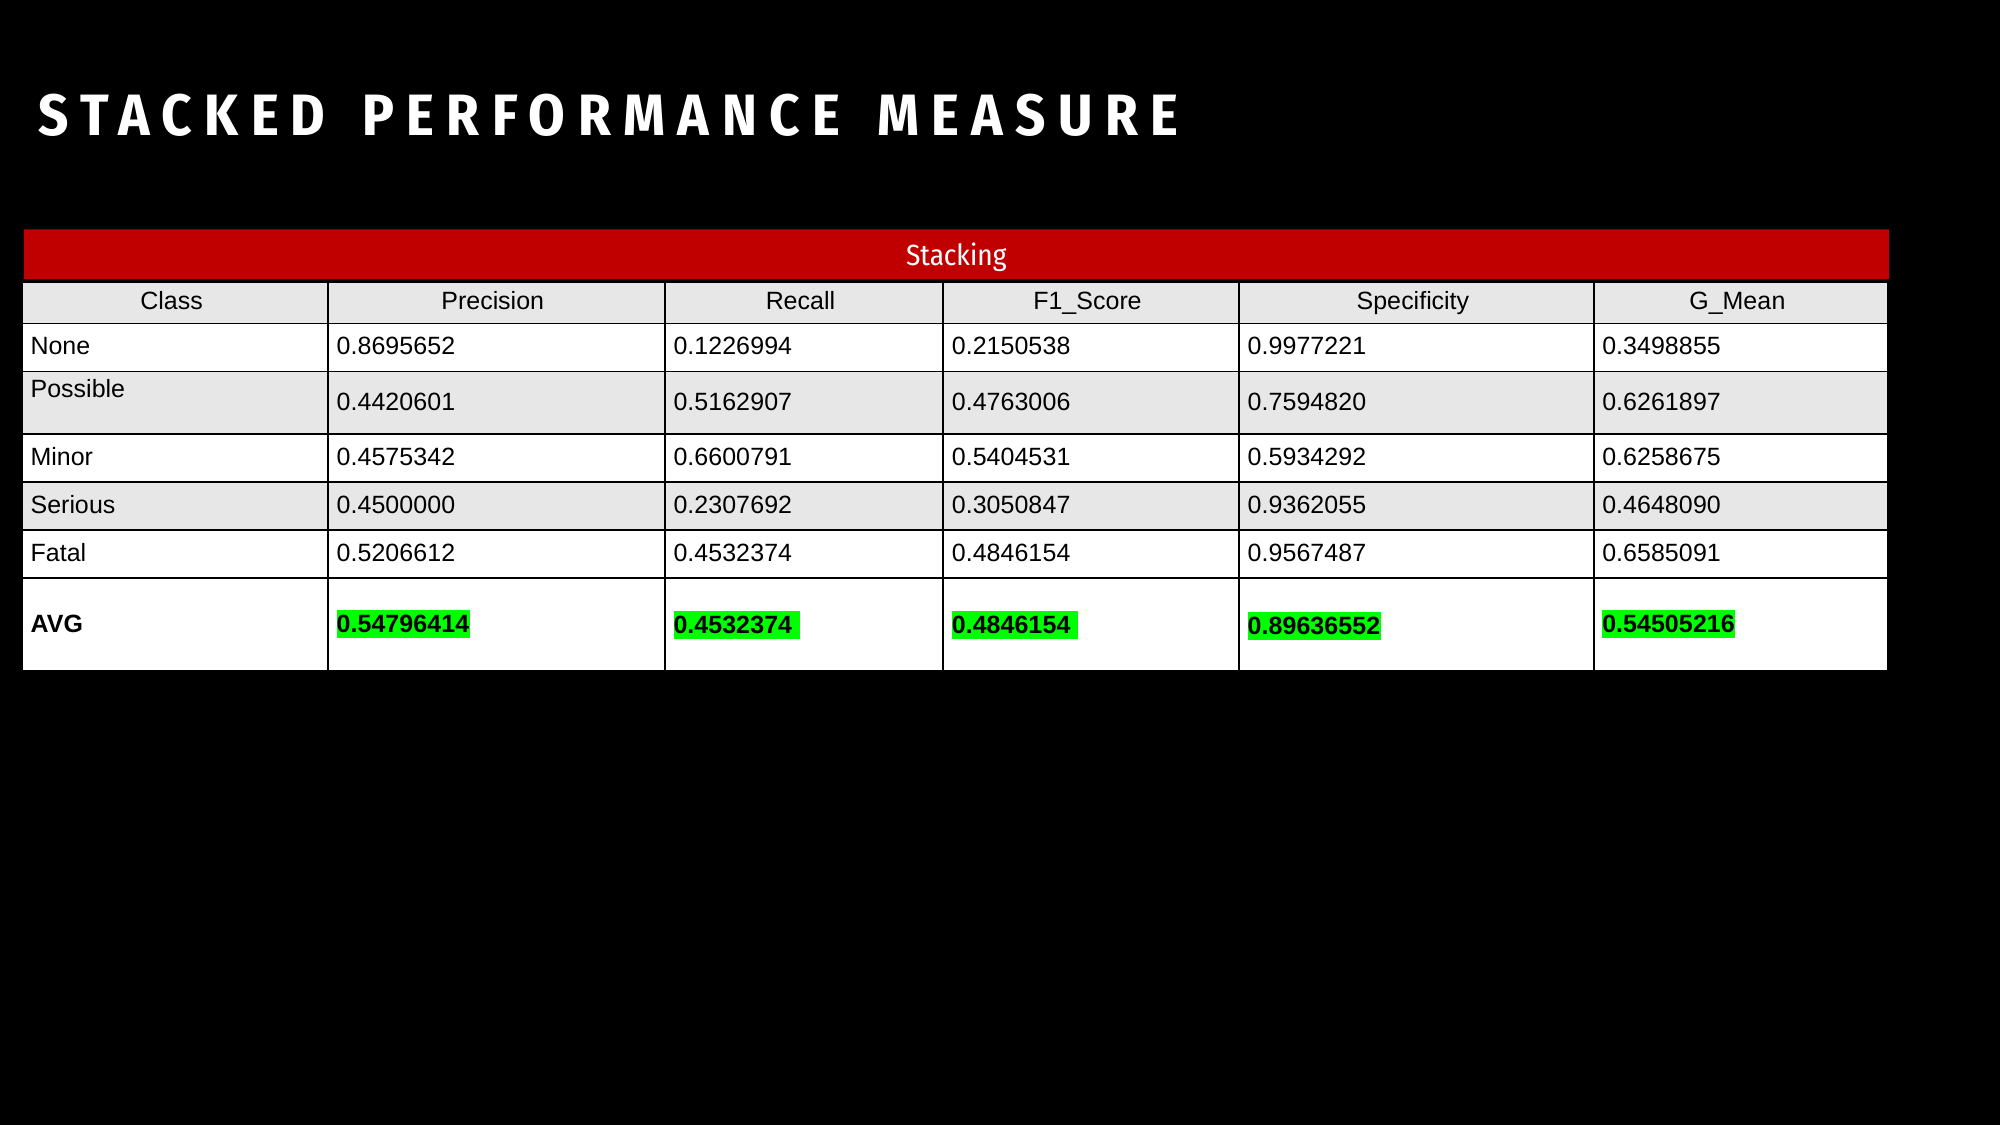

# STACKED PERFORMANCE MEASURE
Stacking
| Class | Precision | Recall | F1\_Score | Specificity | G\_Mean |
| --- | --- | --- | --- | --- | --- |
| None | 0.8695652 | 0.1226994 | 0.2150538 | 0.9977221 | 0.3498855 |
| Possible | 0.4420601 | 0.5162907 | 0.4763006 | 0.7594820 | 0.6261897 |
| Minor | 0.4575342 | 0.6600791 | 0.5404531 | 0.5934292 | 0.6258675 |
| Serious | 0.4500000 | 0.2307692 | 0.3050847 | 0.9362055 | 0.4648090 |
| Fatal | 0.5206612 | 0.4532374 | 0.4846154 | 0.9567487 | 0.6585091 |
| AVG | 0.54796414 | 0.4532374 | 0.4846154 | 0.89636552 | 0.54505216 |